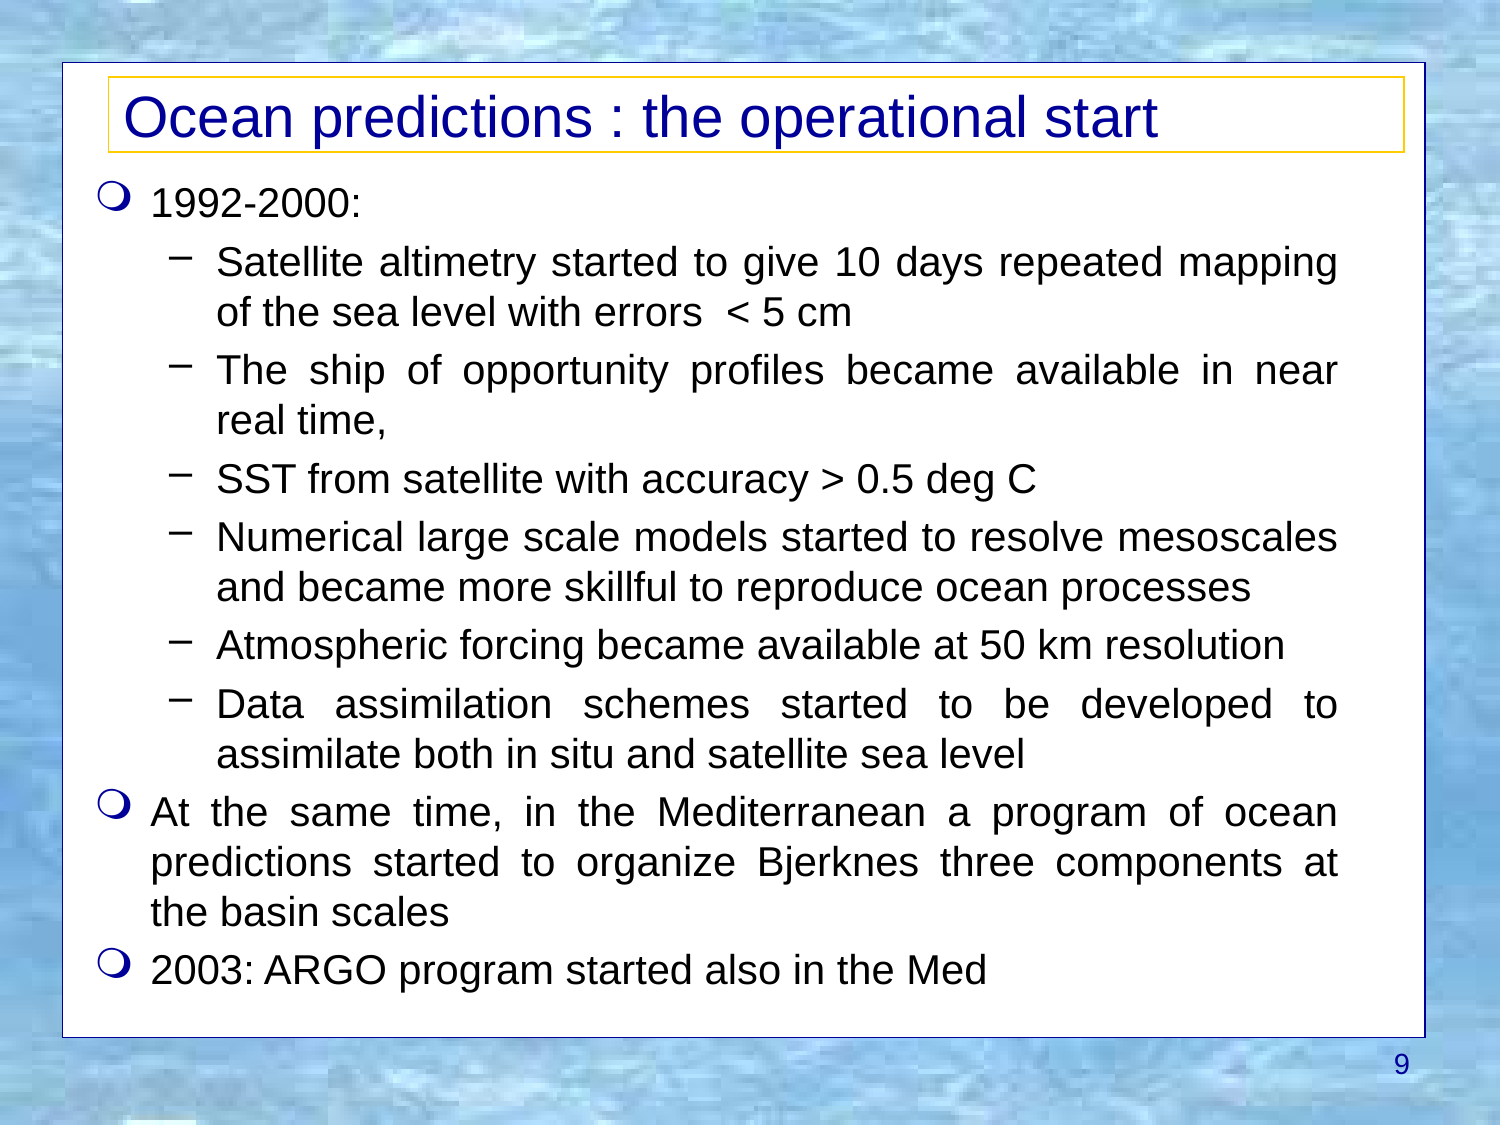

# Ocean predictions : the operational start
1992-2000:
Satellite altimetry started to give 10 days repeated mapping of the sea level with errors  < 5 cm
The ship of opportunity profiles became available in near real time,
SST from satellite with accuracy > 0.5 deg C
Numerical large scale models started to resolve mesoscales and became more skillful to reproduce ocean processes
Atmospheric forcing became available at 50 km resolution
Data assimilation schemes started to be developed to assimilate both in situ and satellite sea level
At the same time, in the Mediterranean a program of ocean predictions started to organize Bjerknes three components at the basin scales
2003: ARGO program started also in the Med

9